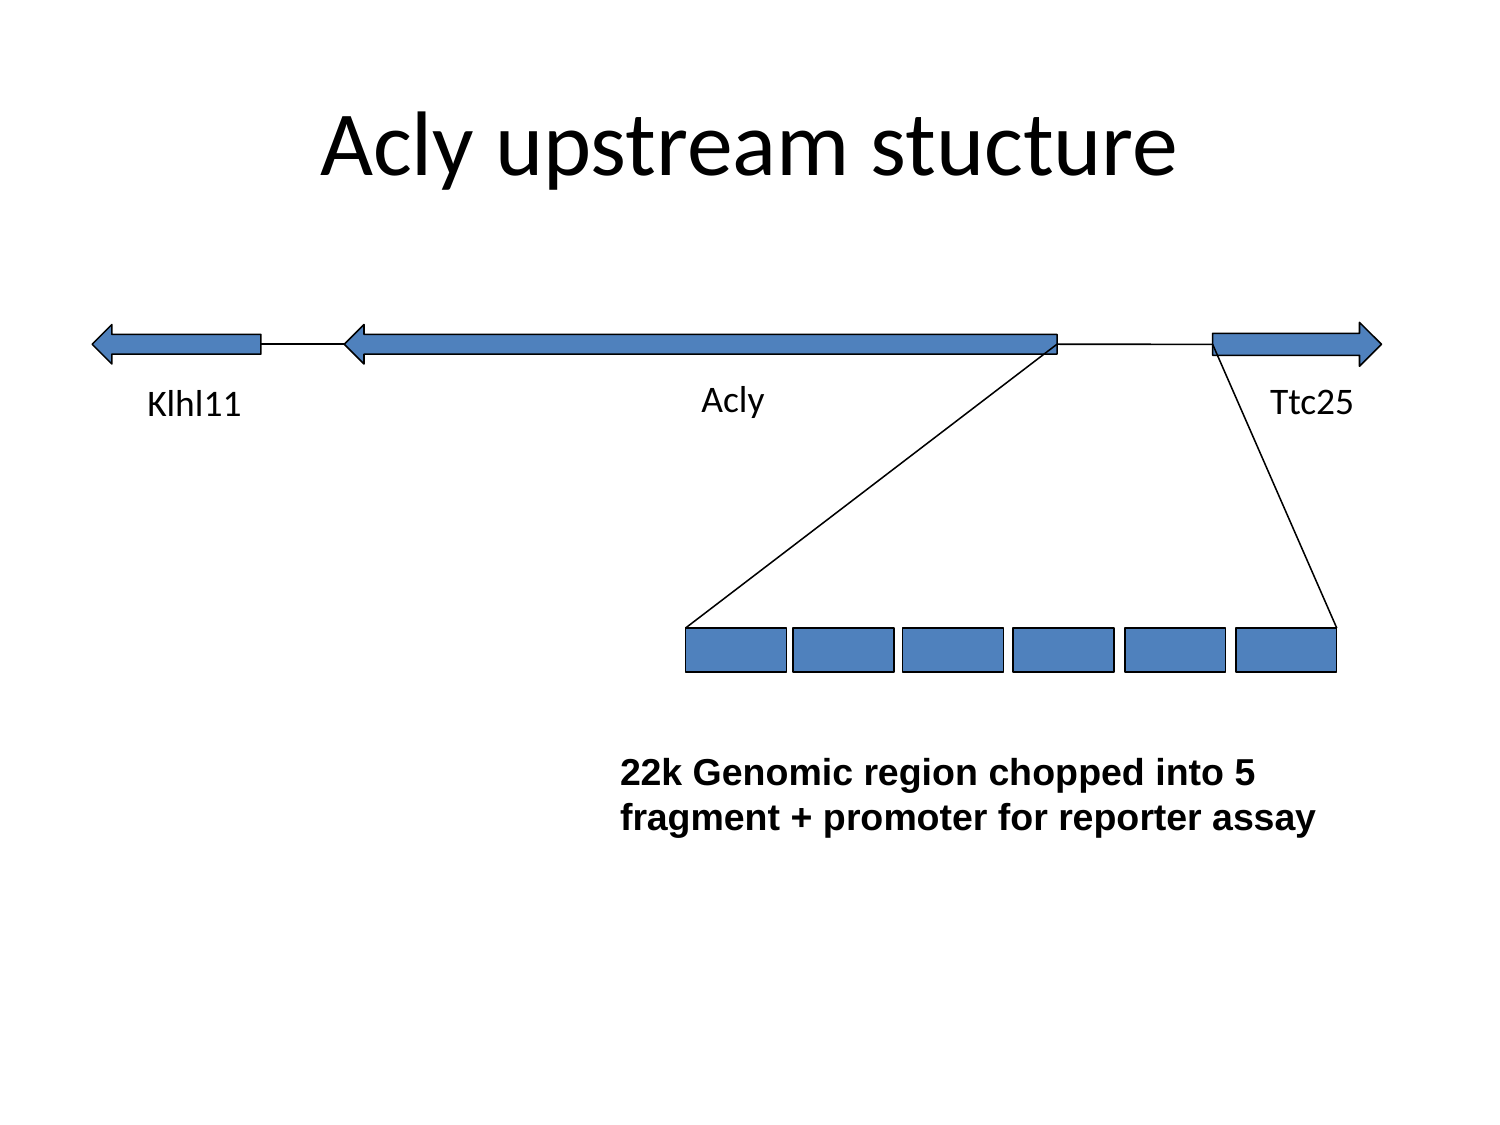

# Acly upstream stucture

Acly
Ttc25
Klhl11

22k Genomic region chopped into 5 fragment + promoter for reporter assay